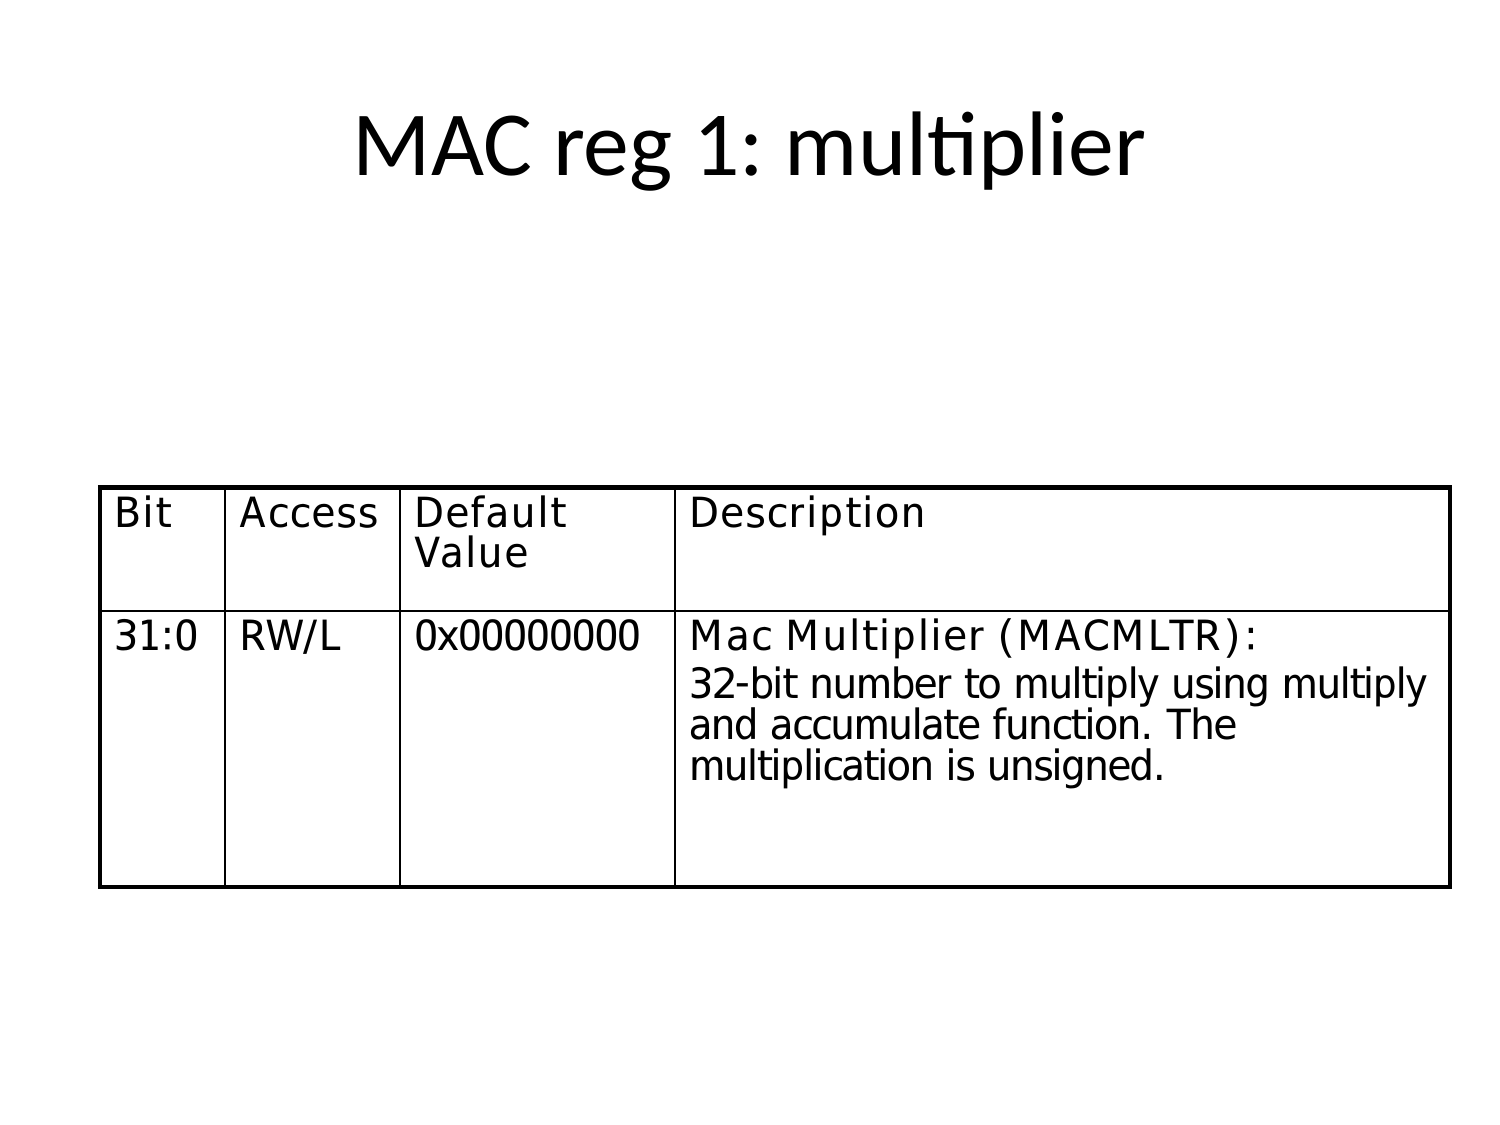

# MAC reg 1: multiplier
| Bit | Access | Default Value | Description |
| --- | --- | --- | --- |
| 31:0 | RW/L | 0x00000000 | Mac Multiplier (MACMLTR): 32-bit number to multiply using multiply and accumulate function. The multiplication is unsigned. |